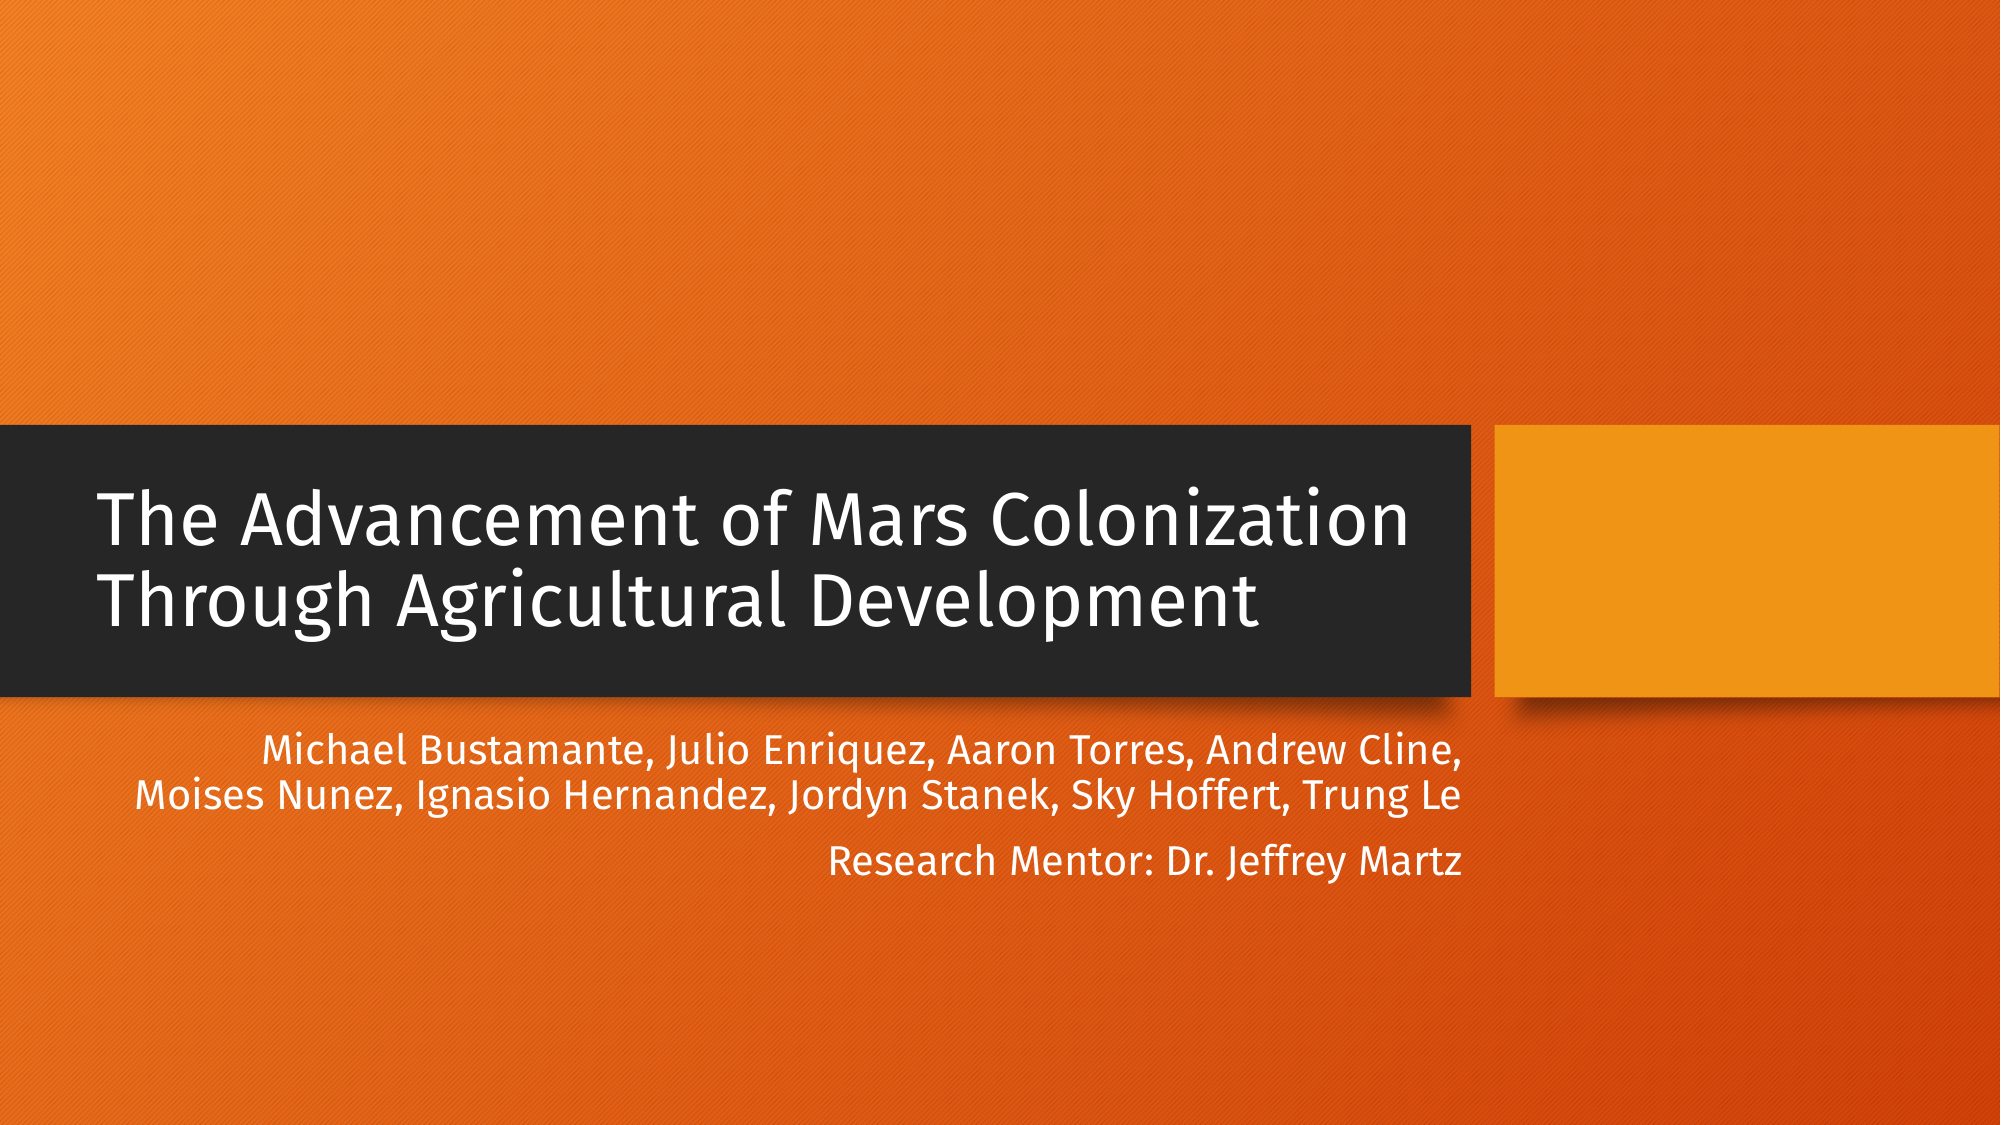

# The Advancement of Mars Colonization Through Agricultural Development
Michael Bustamante, Julio Enriquez, Aaron Torres, Andrew Cline, Moises Nunez, Ignasio Hernandez, Jordyn Stanek, Sky Hoffert, Trung Le
Research Mentor: Dr. Jeffrey Martz